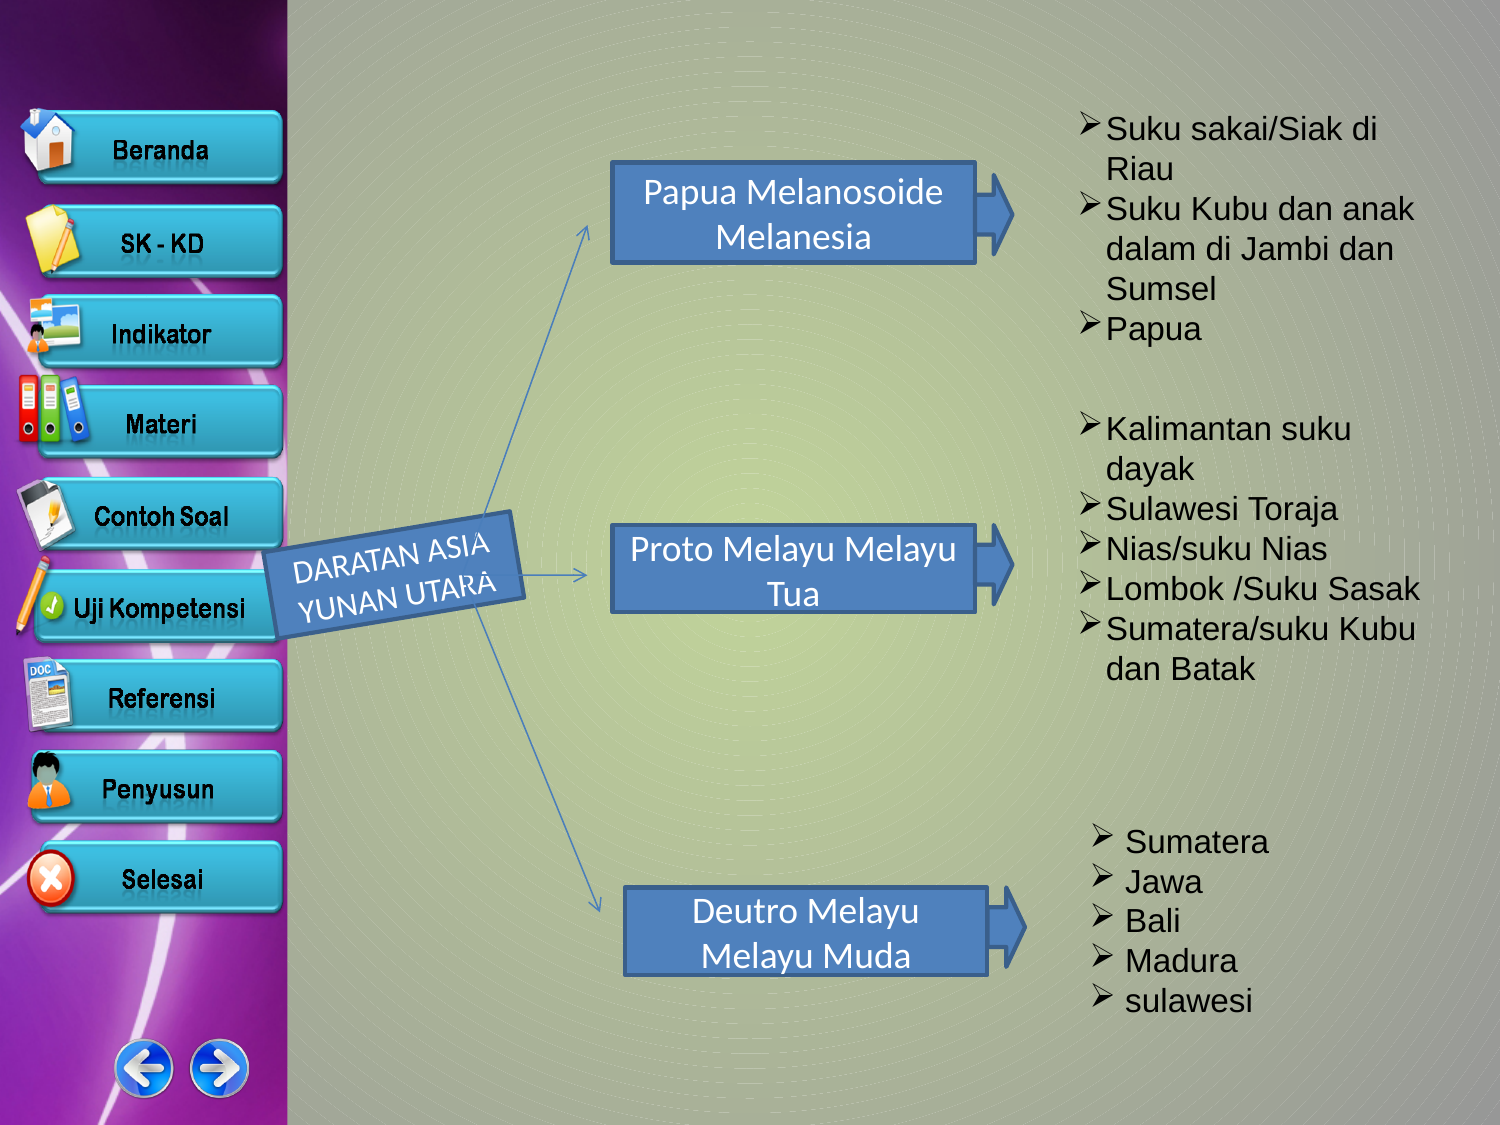

Suku sakai/Siak di Riau
Suku Kubu dan anak dalam di Jambi dan Sumsel
Papua
Papua Melanosoide Melanesia

Kalimantan suku dayak
Sulawesi Toraja
Nias/suku Nias
Lombok /Suku Sasak
Sumatera/suku Kubu dan Batak
Proto Melayu Melayu Tua

DARATAN ASIA YUNAN UTARA
Sumatera
Jawa
Bali
Madura
sulawesi
Deutro Melayu Melayu Muda